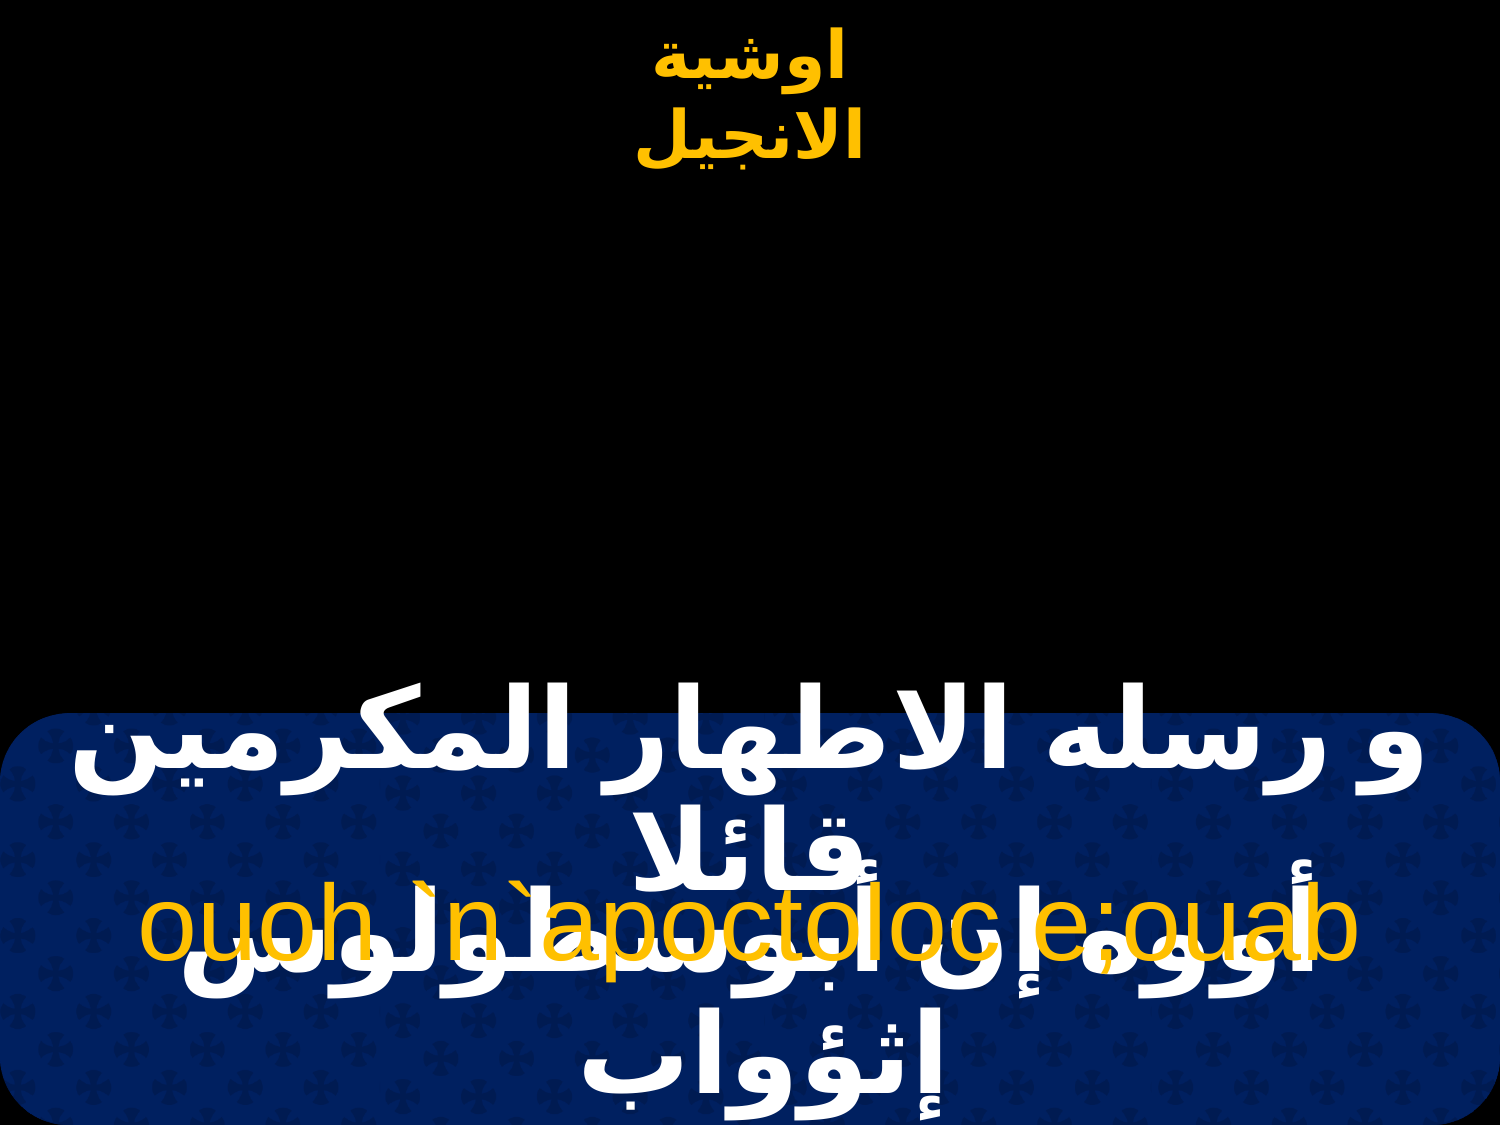

#
و رسله الاطهار المكرمين قائلا
ouoh `n`apoctoloc e;ouab
أووه إن أبوسطولوس إثؤواب